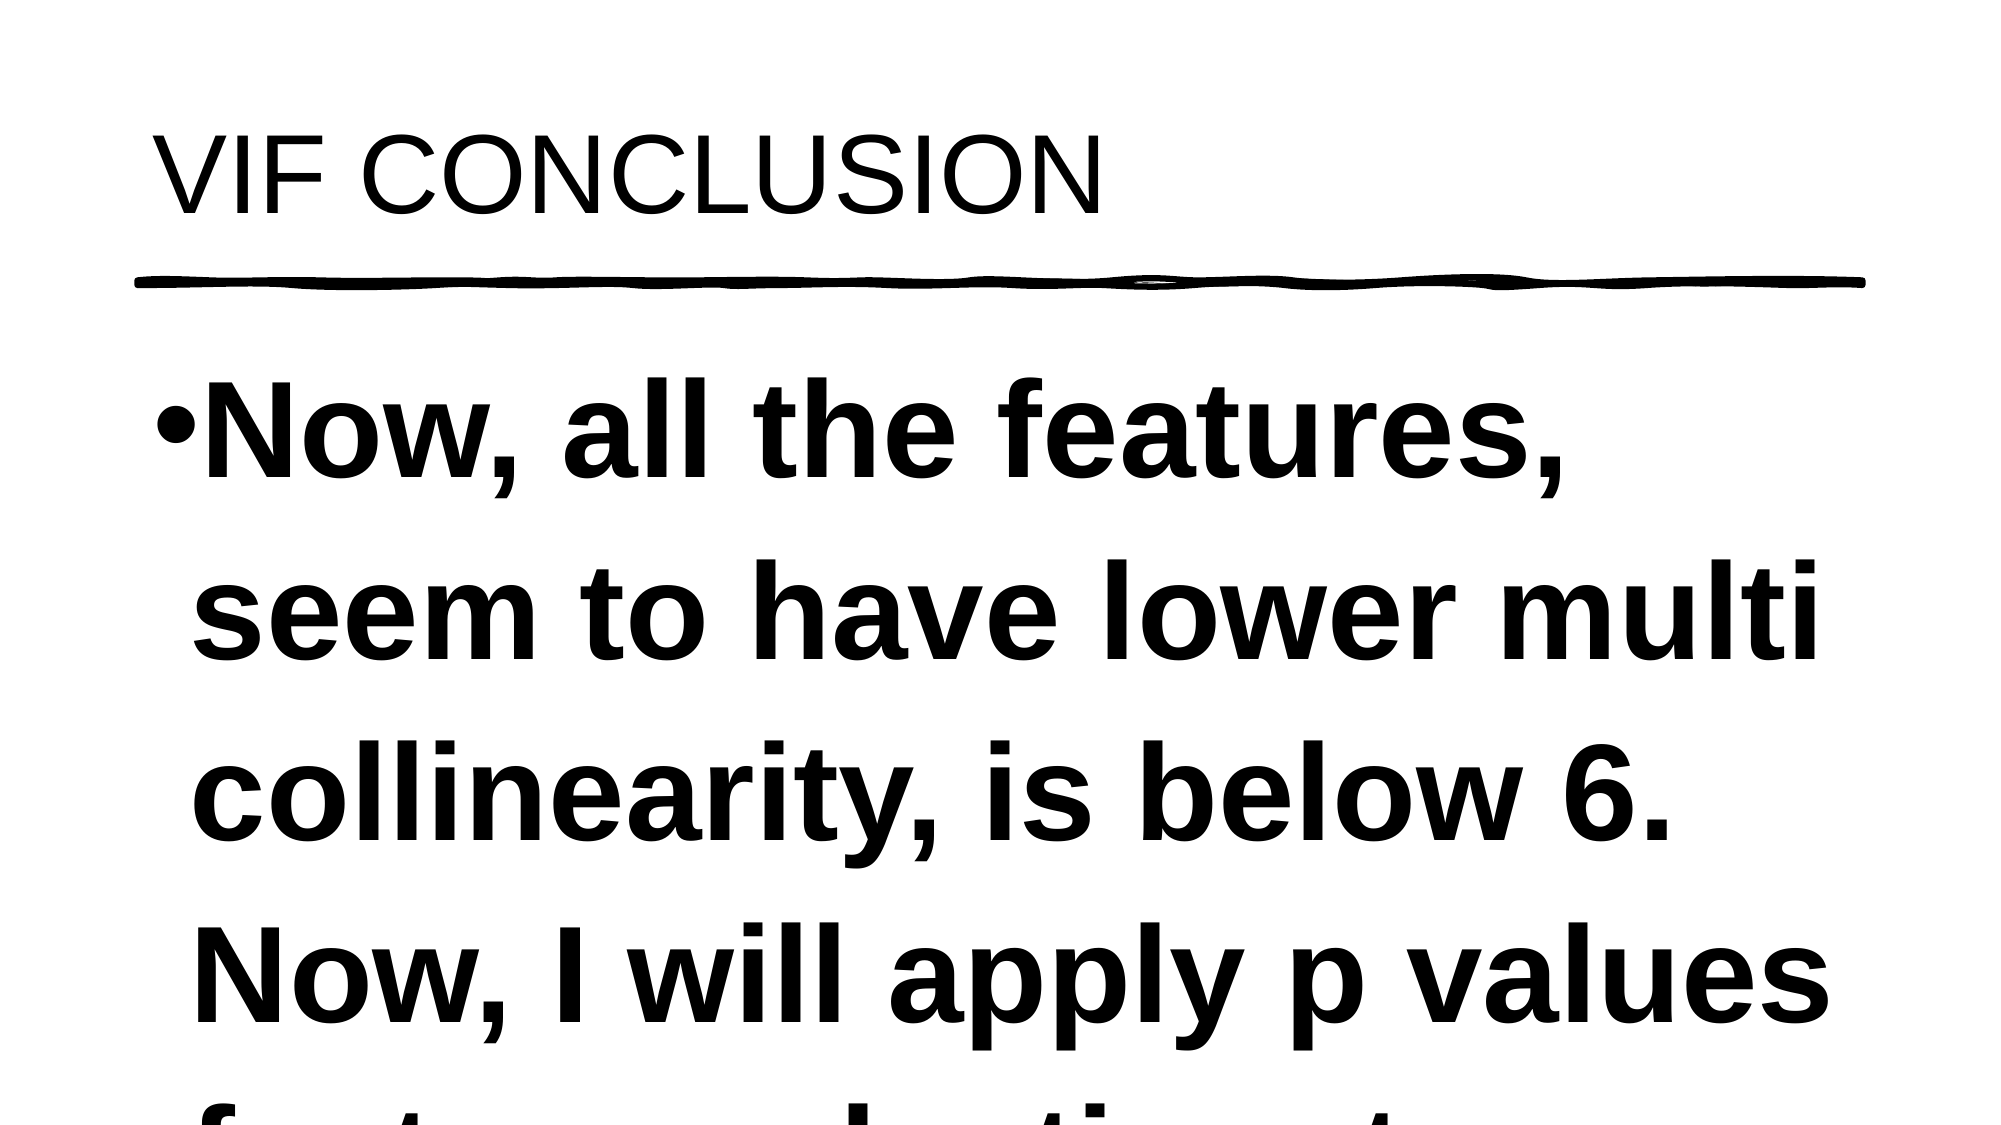

# VIF CONCLUSION
Now, all the features, seem to have lower multi collinearity, is below 6. Now, I will apply p values feature selection, to decide which features to include.